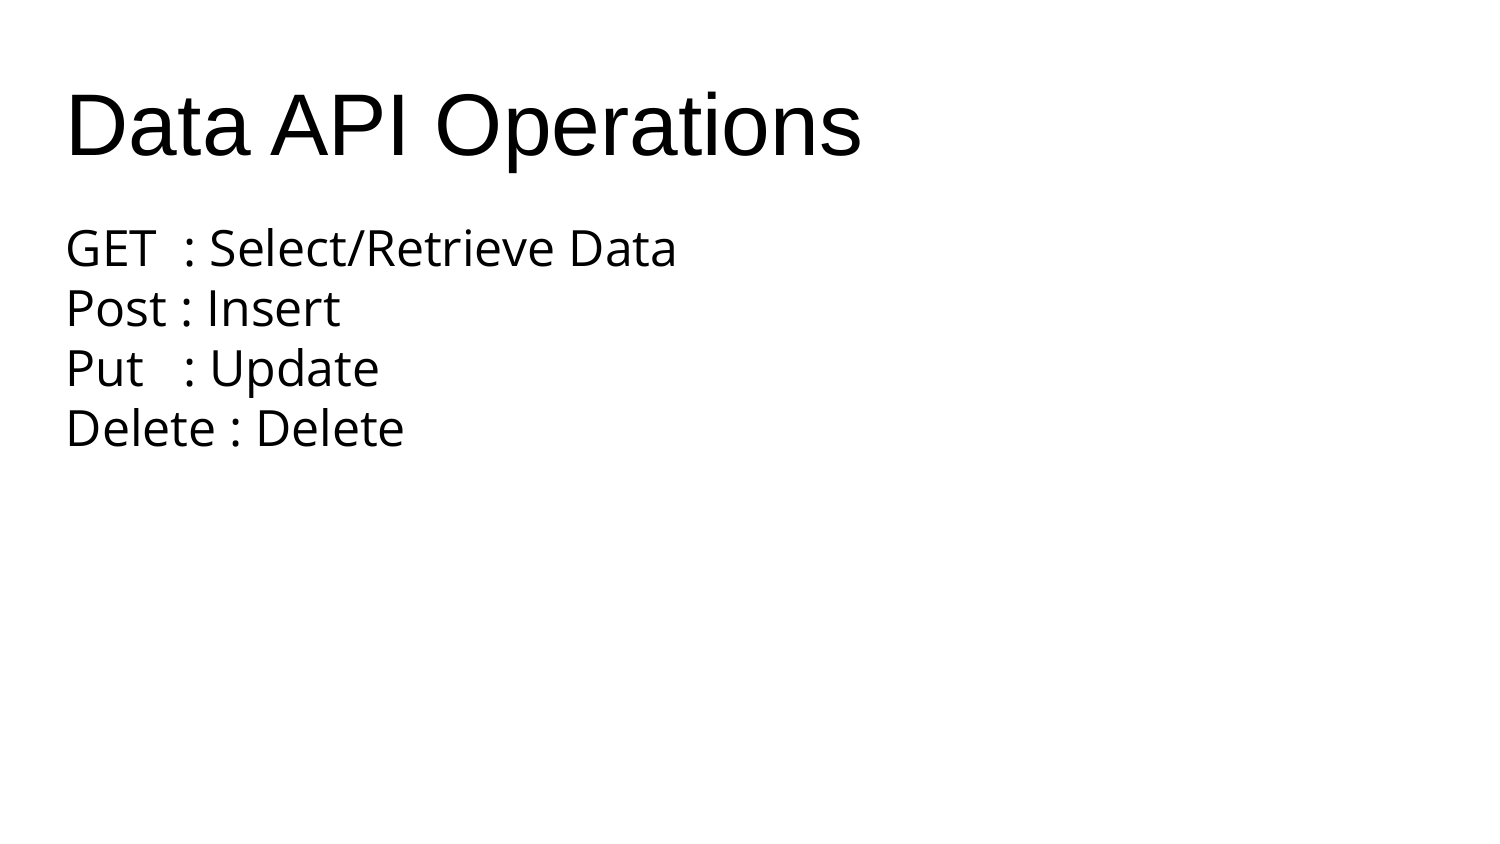

Data API Operations
GET  : Select/Retrieve Data
Post : Insert
Put   : Update
Delete : Delete